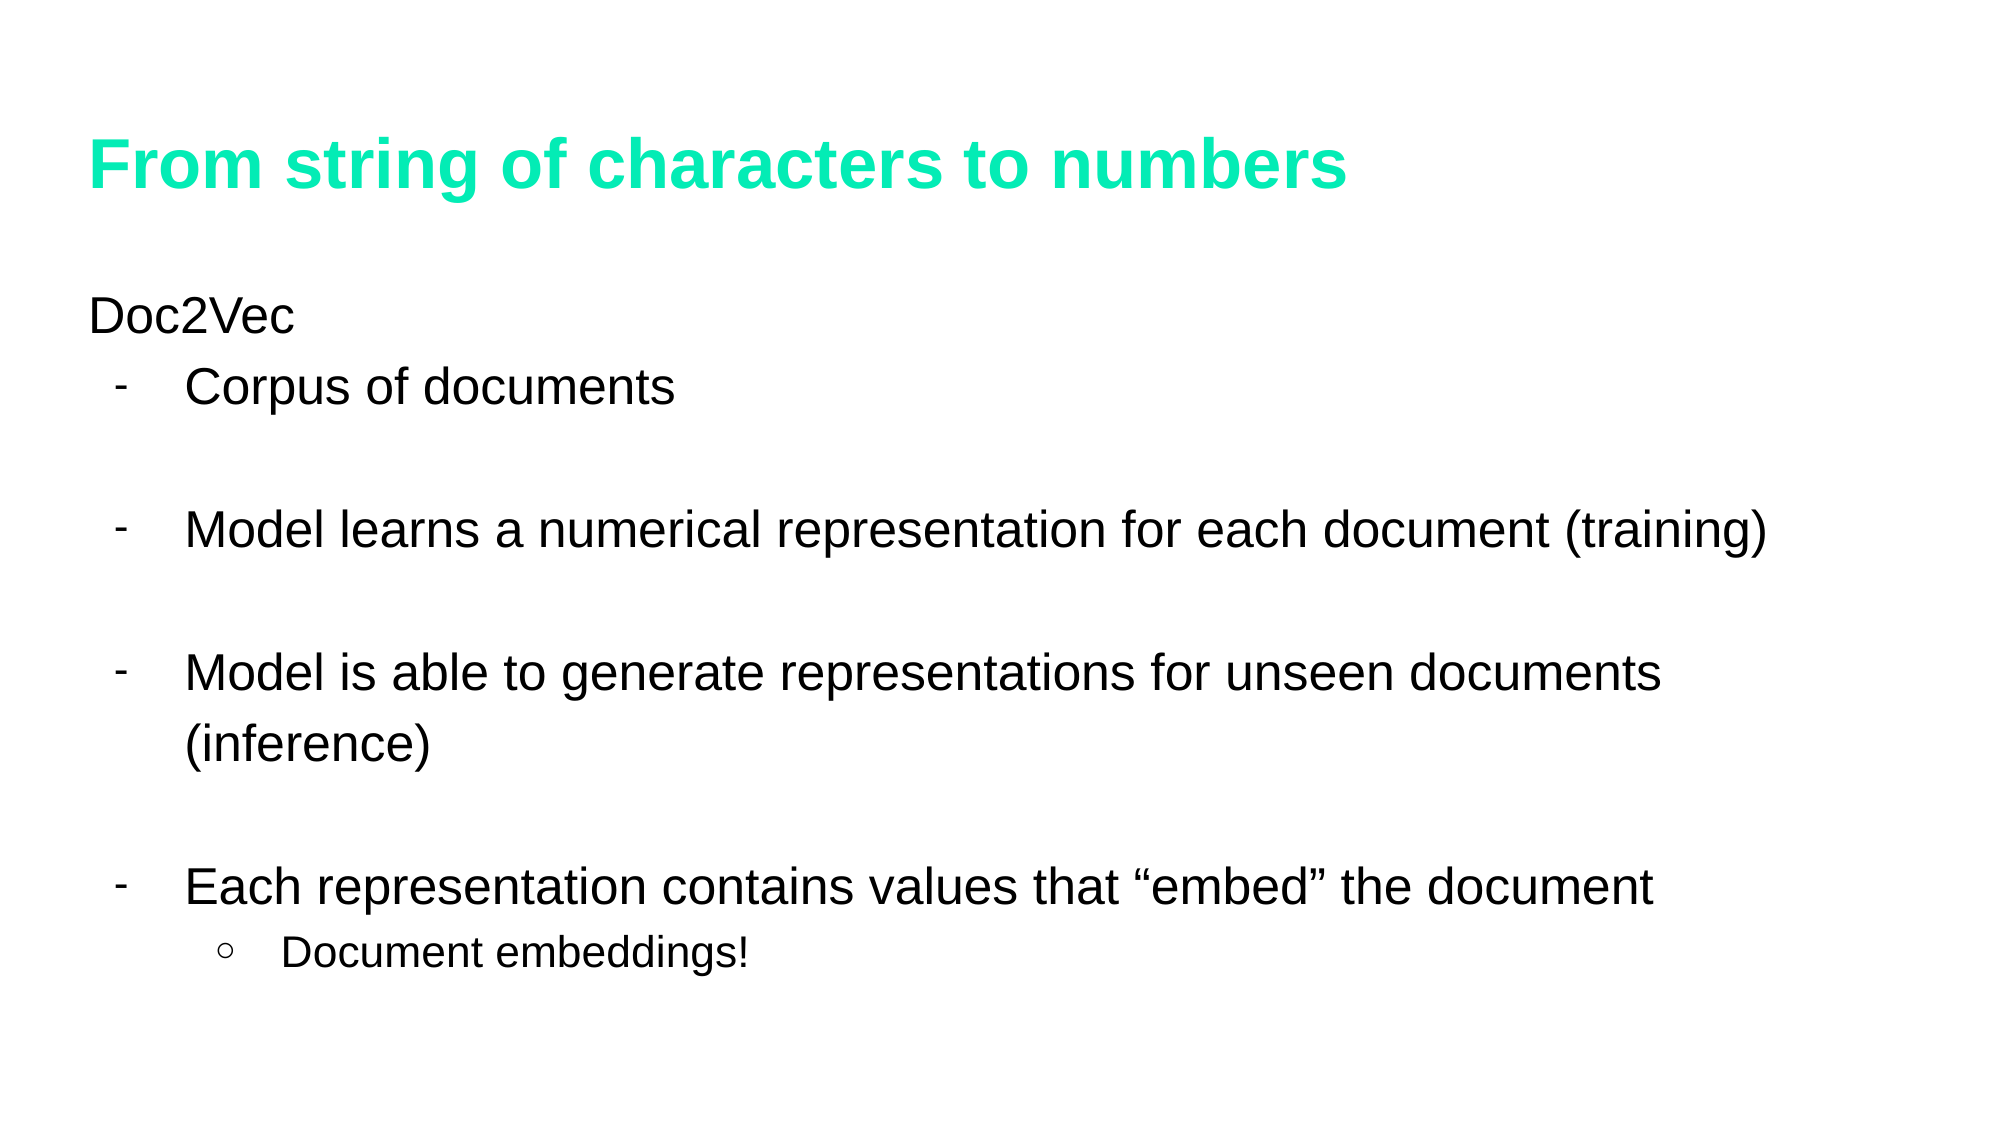

# From string of characters to numbers
Doc2Vec
Corpus of documents

Model learns a numerical representation for each document (training)

Model is able to generate representations for unseen documents (inference)

Each representation contains values that “embed” the document
Document embeddings!